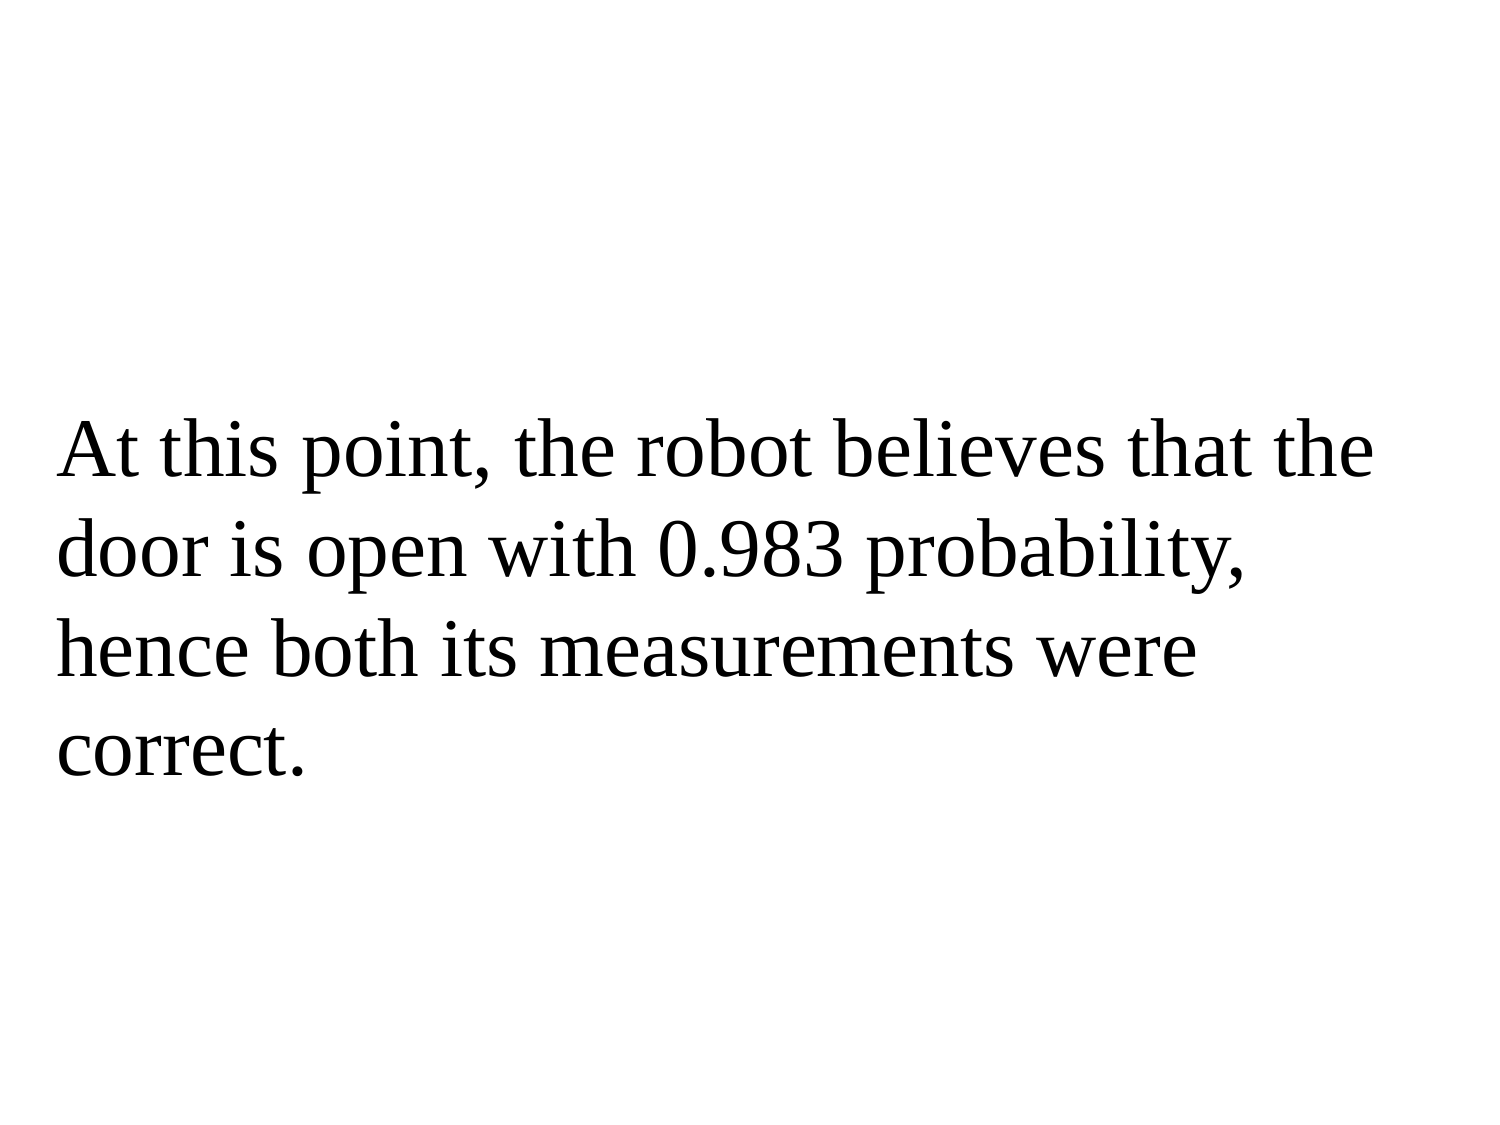

At this point, the robot believes that the door is open with 0.983 probability, hence both its measurements were correct.